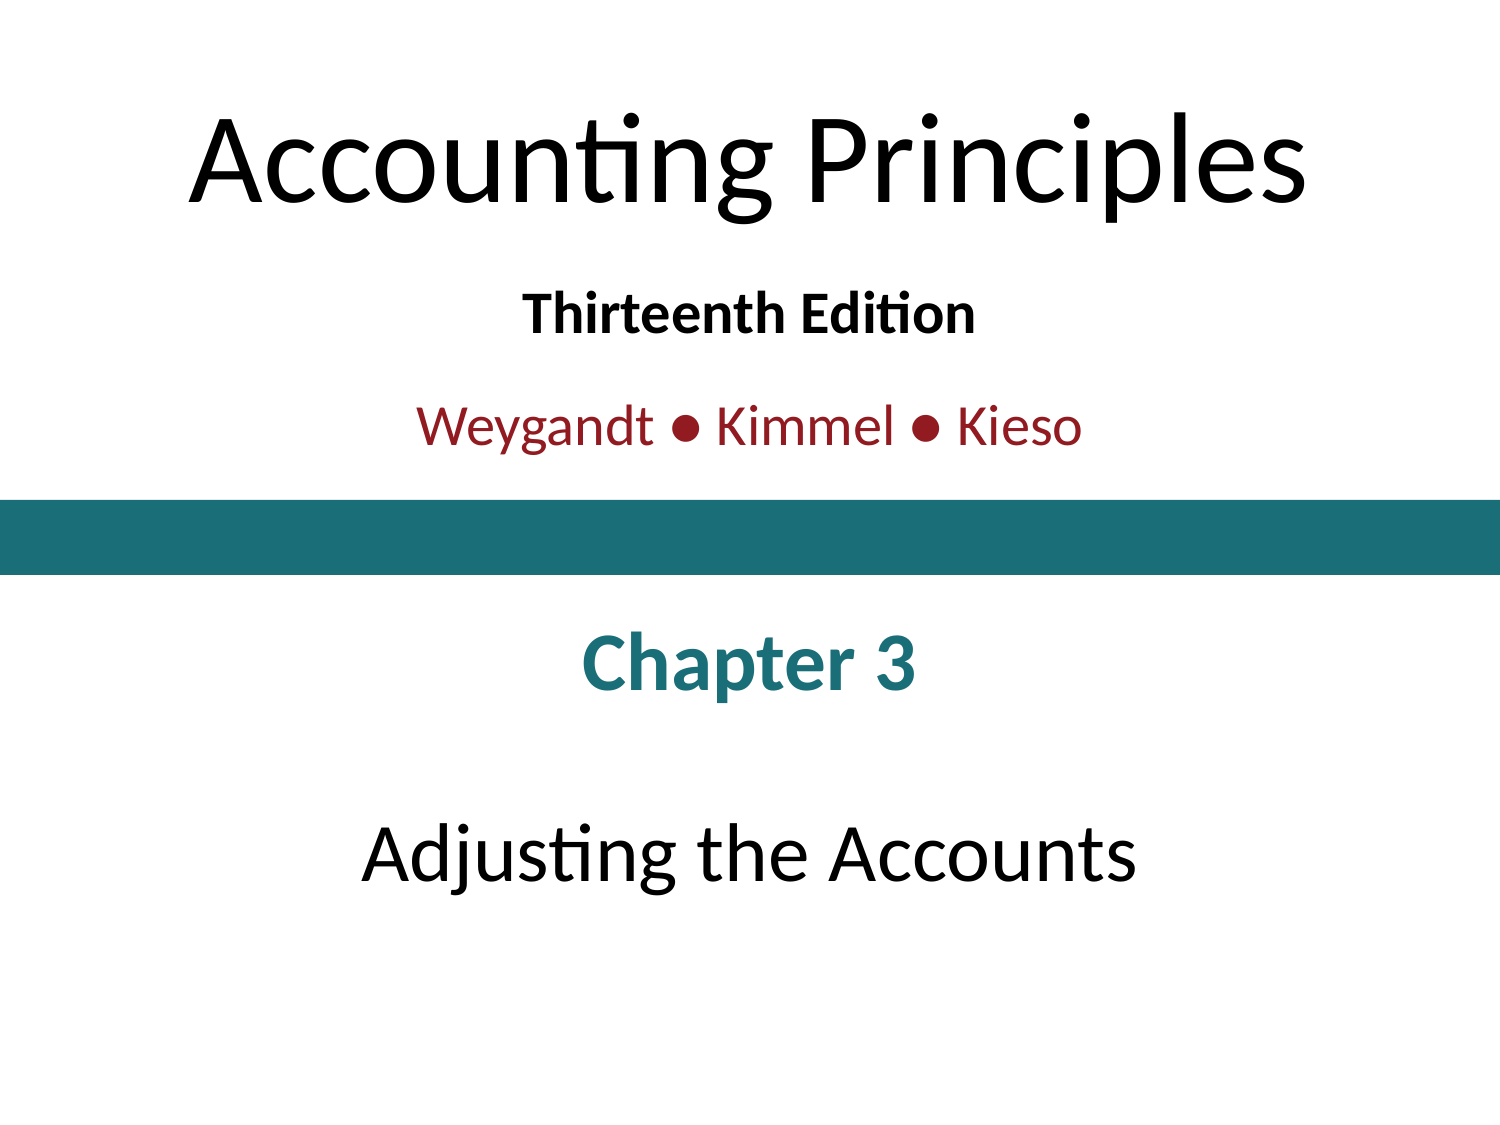

# Accounting Principles
Thirteenth Edition
Weygandt ● Kimmel ● Kieso
Chapter 3
Adjusting the Accounts
This slide deck contains animations. Please disable animations if they cause issues with your device.